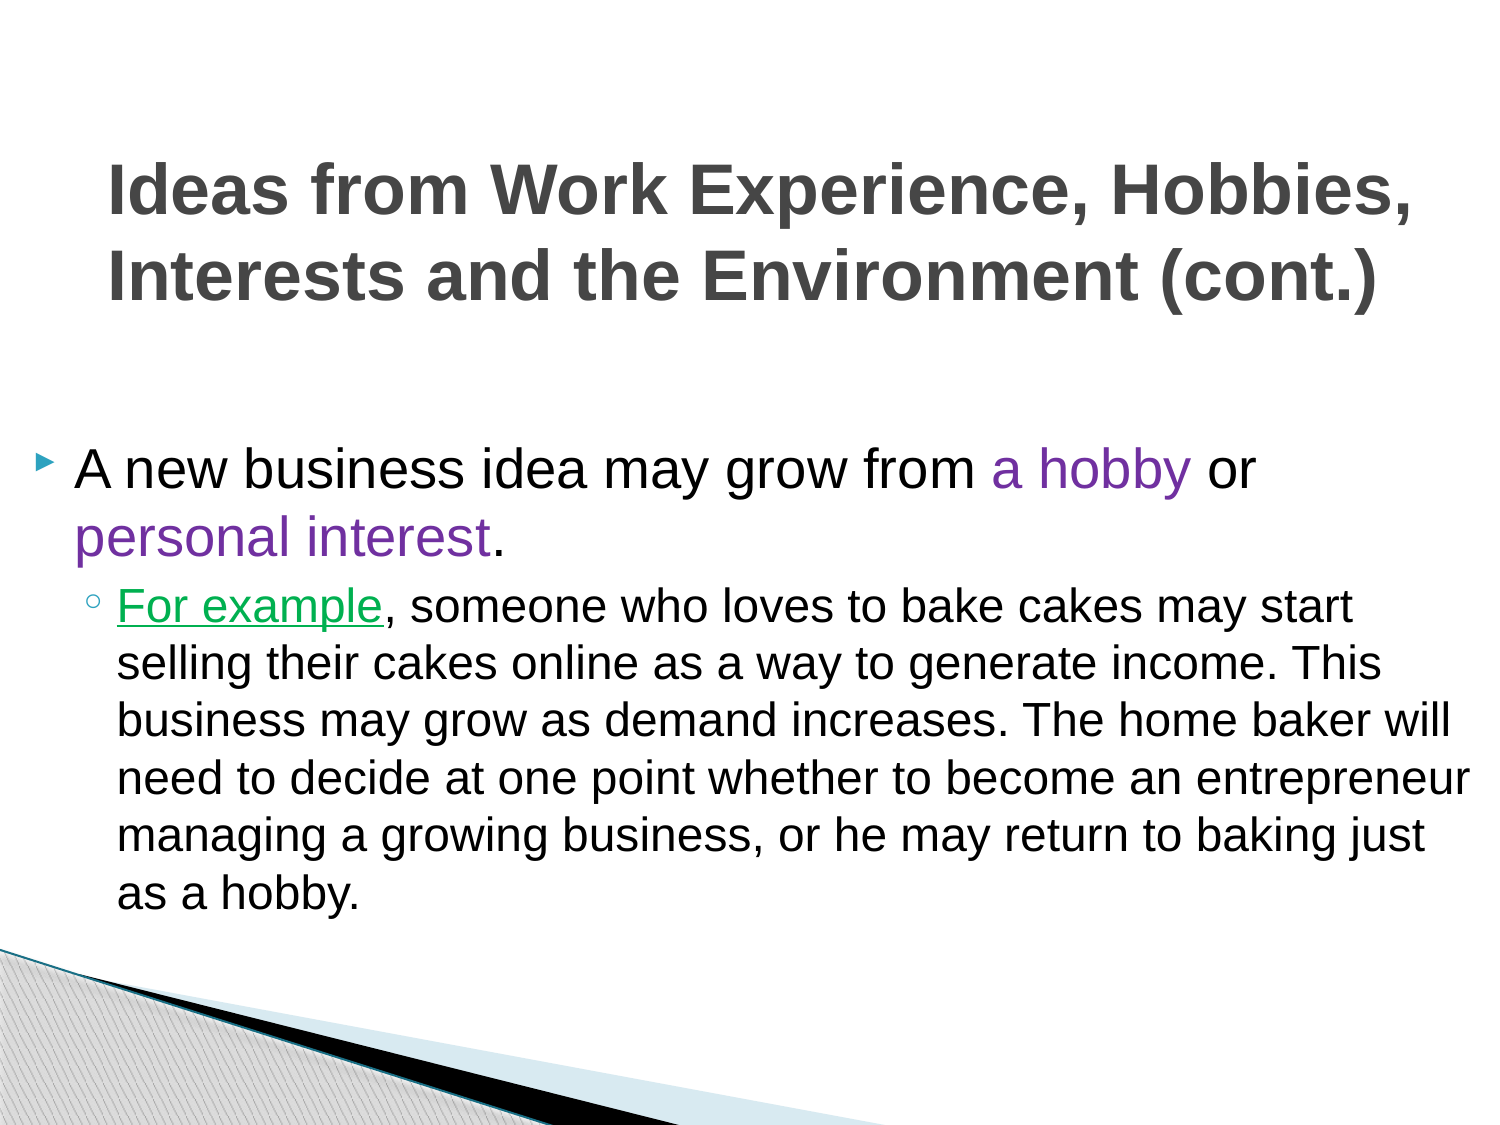

# Ideas from Work Experience, Hobbies, Interests and the Environment (cont.)
A new business idea may grow from a hobby or personal interest.
For example, someone who loves to bake cakes may start selling their cakes online as a way to generate income. This business may grow as demand increases. The home baker will need to decide at one point whether to become an entrepreneur managing a growing business, or he may return to baking just as a hobby.